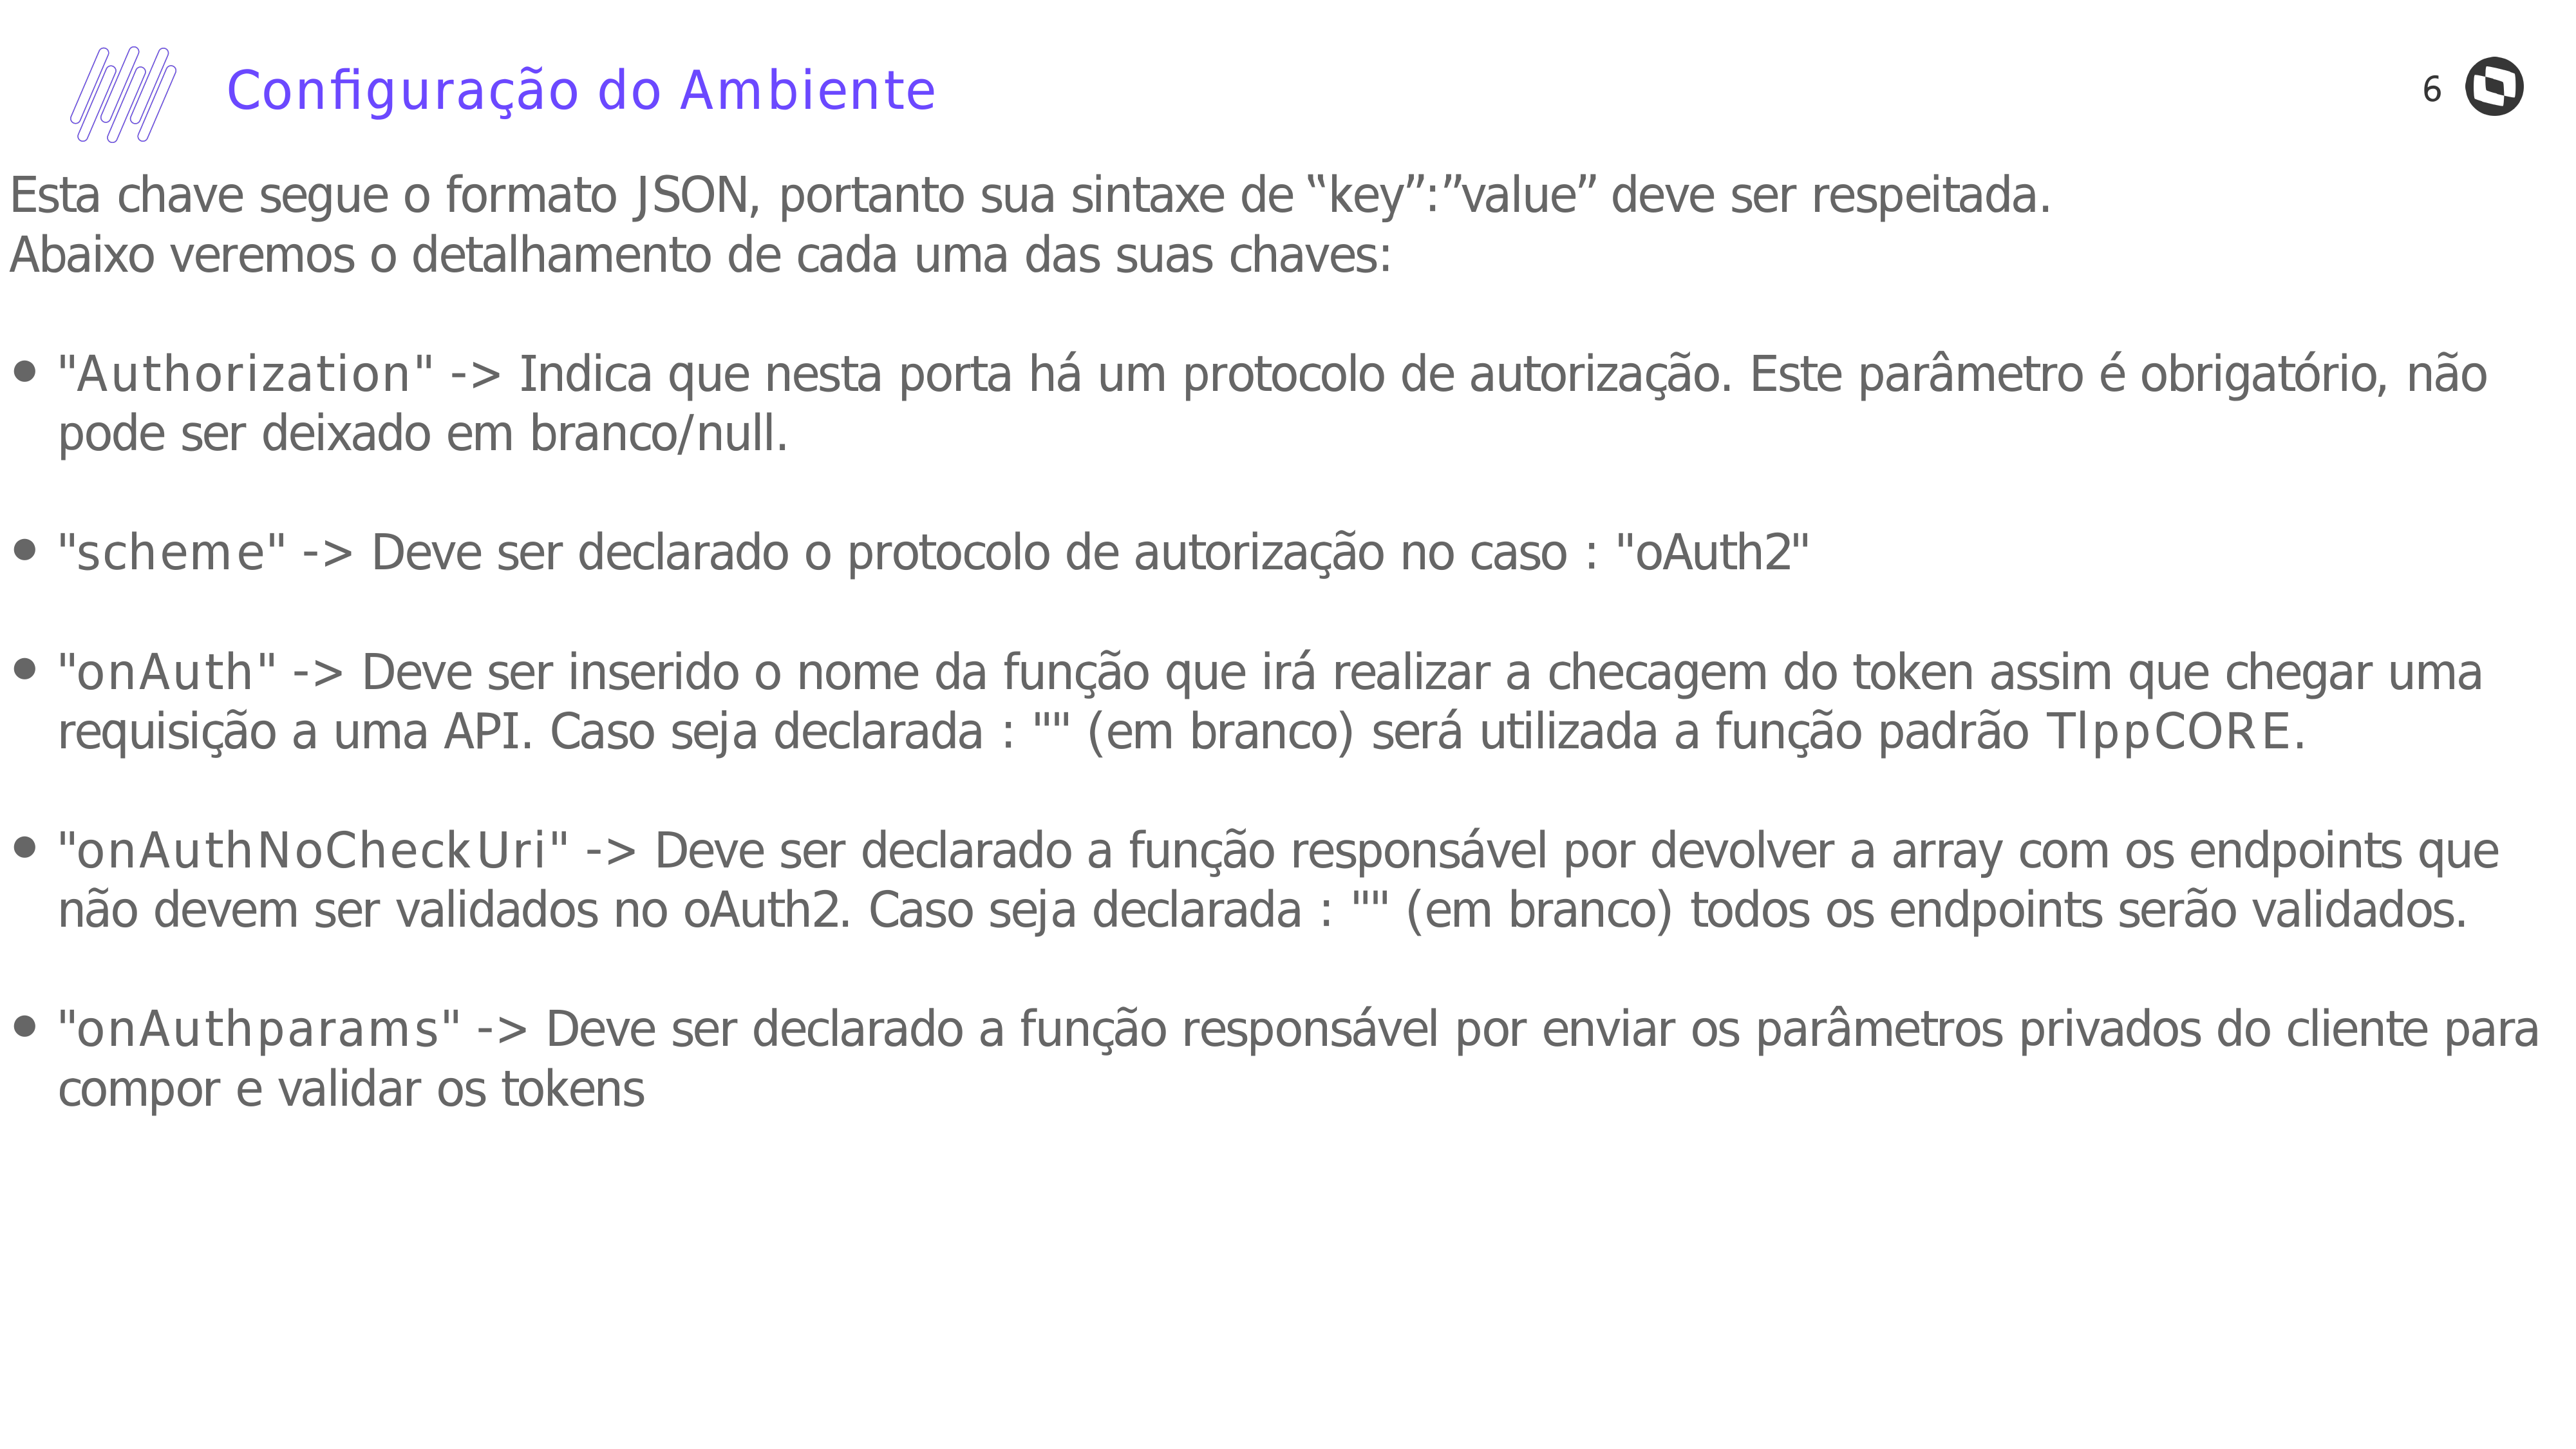

6
Configuração do Ambiente
Esta chave segue o formato JSON, portanto sua sintaxe de “key”:”value” deve ser respeitada.
Abaixo veremos o detalhamento de cada uma das suas chaves:

"Authorization" -> Indica que nesta porta há um protocolo de autorização. Este parâmetro é obrigatório, não pode ser deixado em branco/null.
"scheme" -> Deve ser declarado o protocolo de autorização no caso : "oAuth2"
"onAuth" -> Deve ser inserido o nome da função que irá realizar a checagem do token assim que chegar uma requisição a uma API. Caso seja declarada : "" (em branco) será utilizada a função padrão TlppCORE.
"onAuthNoCheckUri" -> Deve ser declarado a função responsável por devolver a array com os endpoints que não devem ser validados no oAuth2. Caso seja declarada : "" (em branco) todos os endpoints serão validados.
"onAuthparams" -> Deve ser declarado a função responsável por enviar os parâmetros privados do cliente para compor e validar os tokens